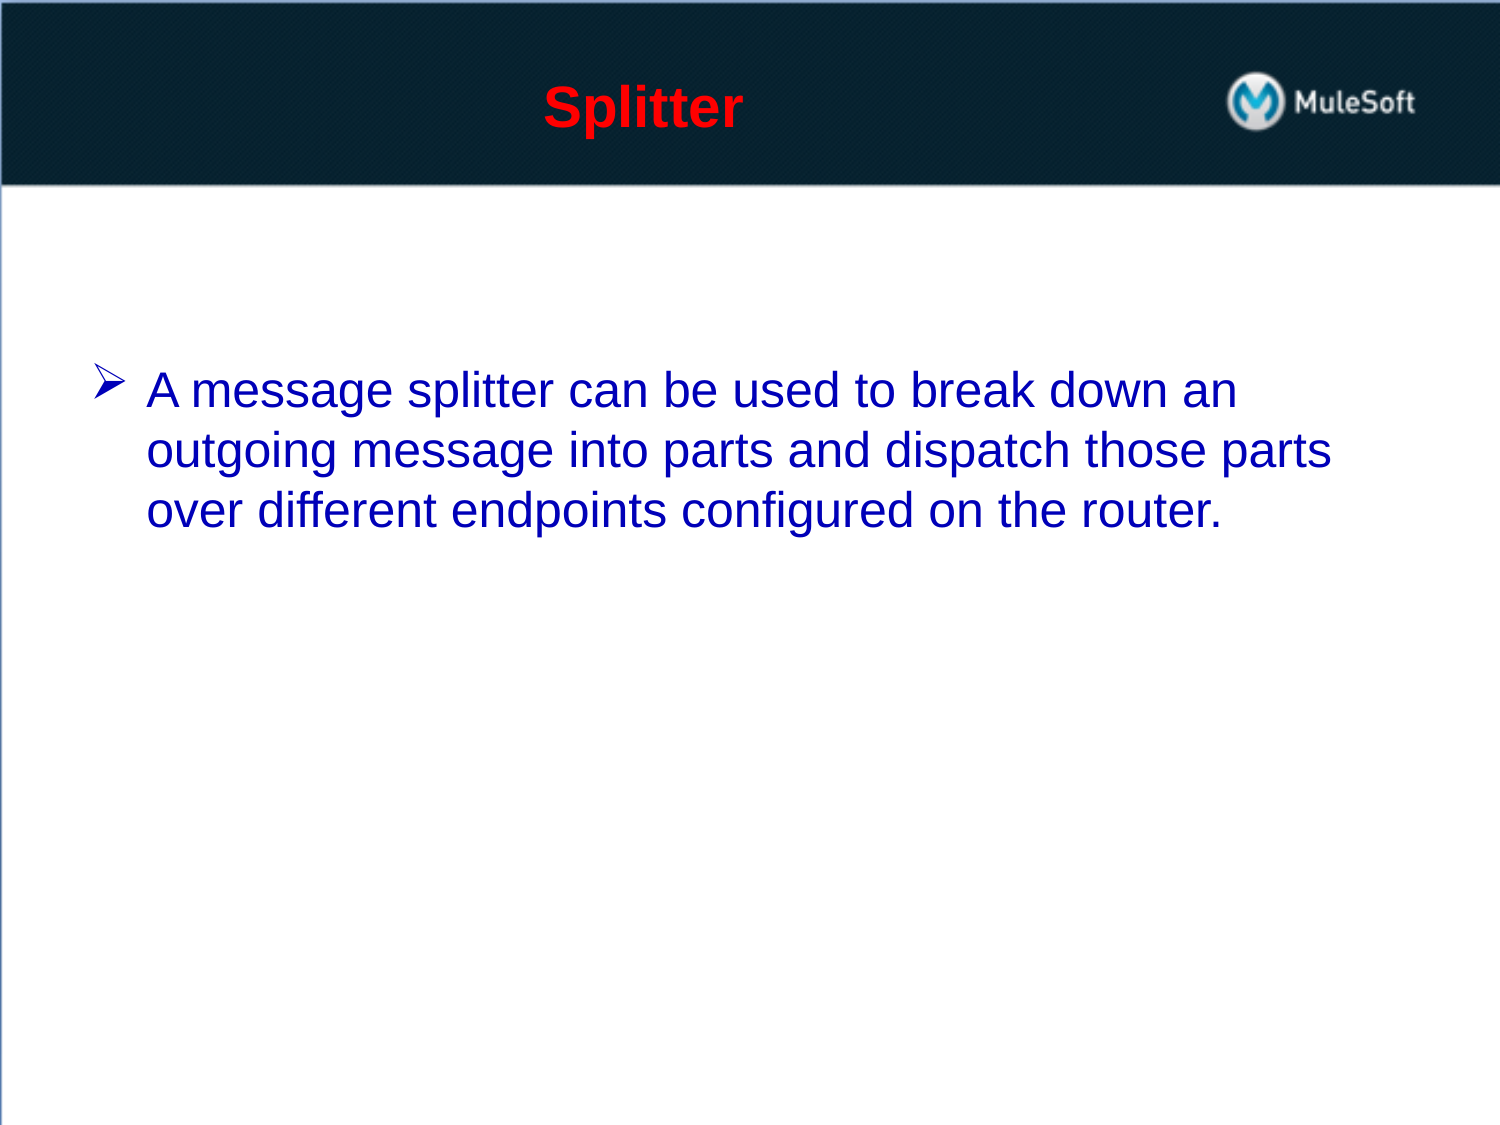

# Splitter
A message splitter can be used to break down an outgoing message into parts and dispatch those parts over different endpoints configured on the router.